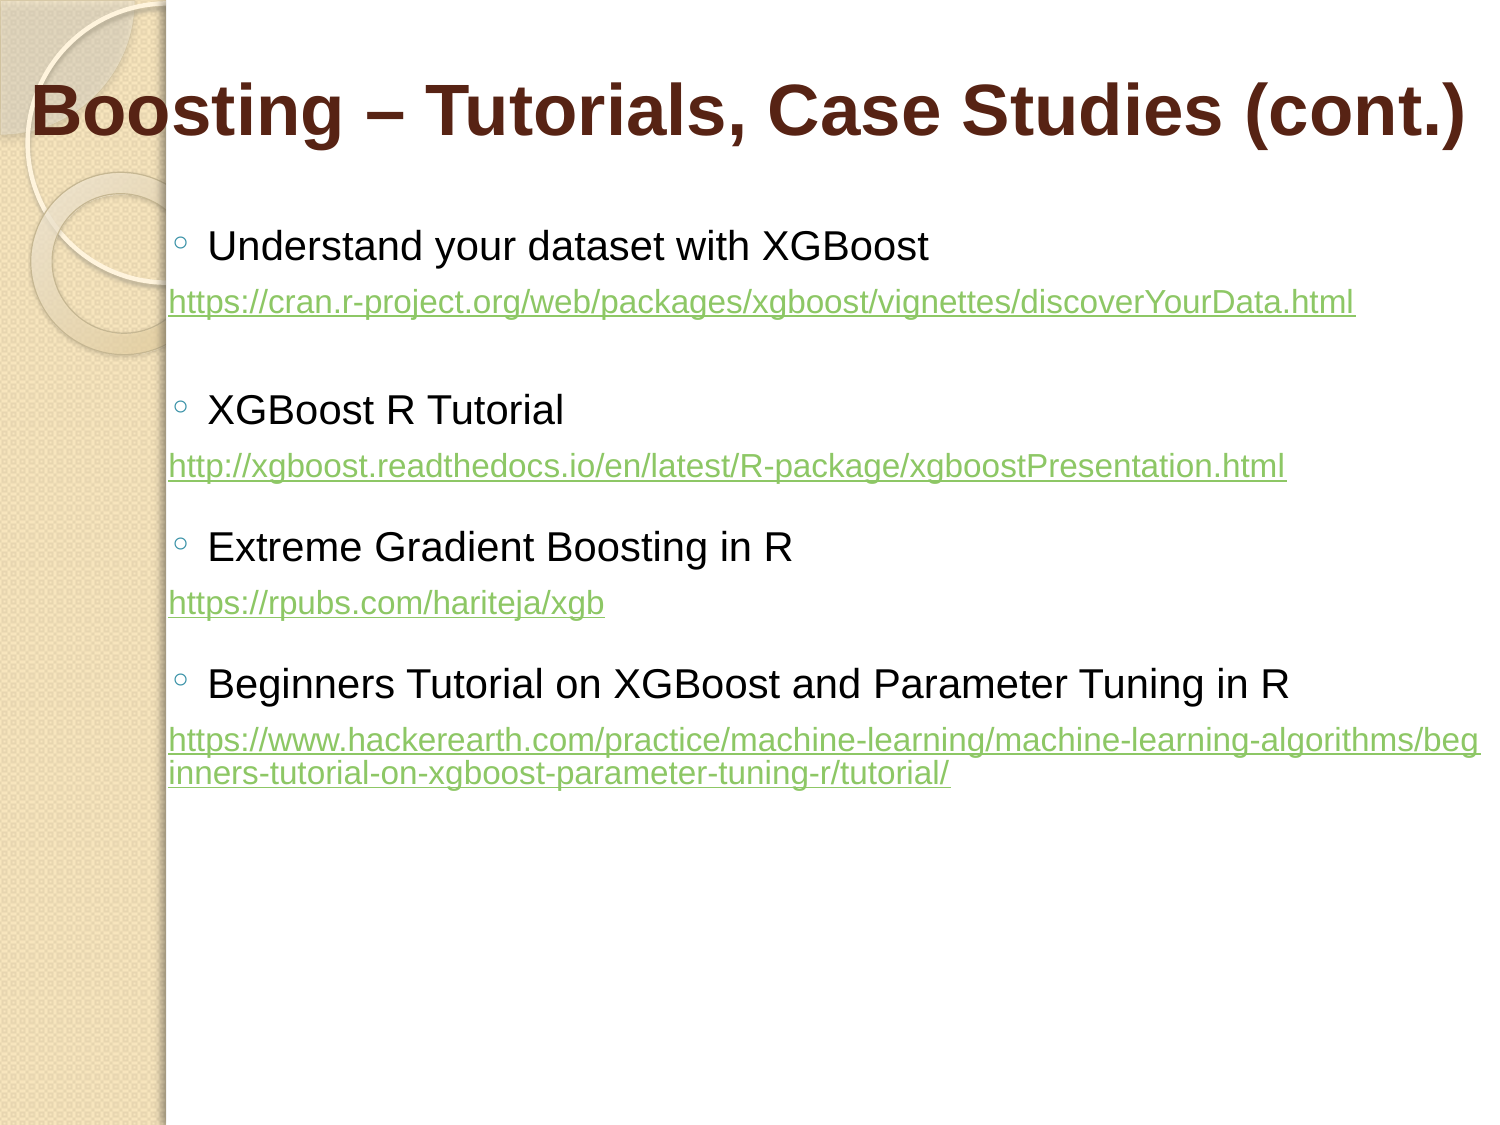

# Boosting – Tutorials, Case Studies (cont.)

Understand your dataset with XGBoost
https://cran.r-project.org/web/packages/xgboost/vignettes/discoverYourData.html

XGBoost R Tutorial
http://xgboost.readthedocs.io/en/latest/R-package/xgboostPresentation.html

Extreme Gradient Boosting in R
https://rpubs.com/hariteja/xgb

Beginners Tutorial on XGBoost and Parameter Tuning in R
https://www.hackerearth.com/practice/machine-learning/machine-learning-algorithms/beginners-tutorial-on-xgboost-parameter-tuning-r/tutorial/